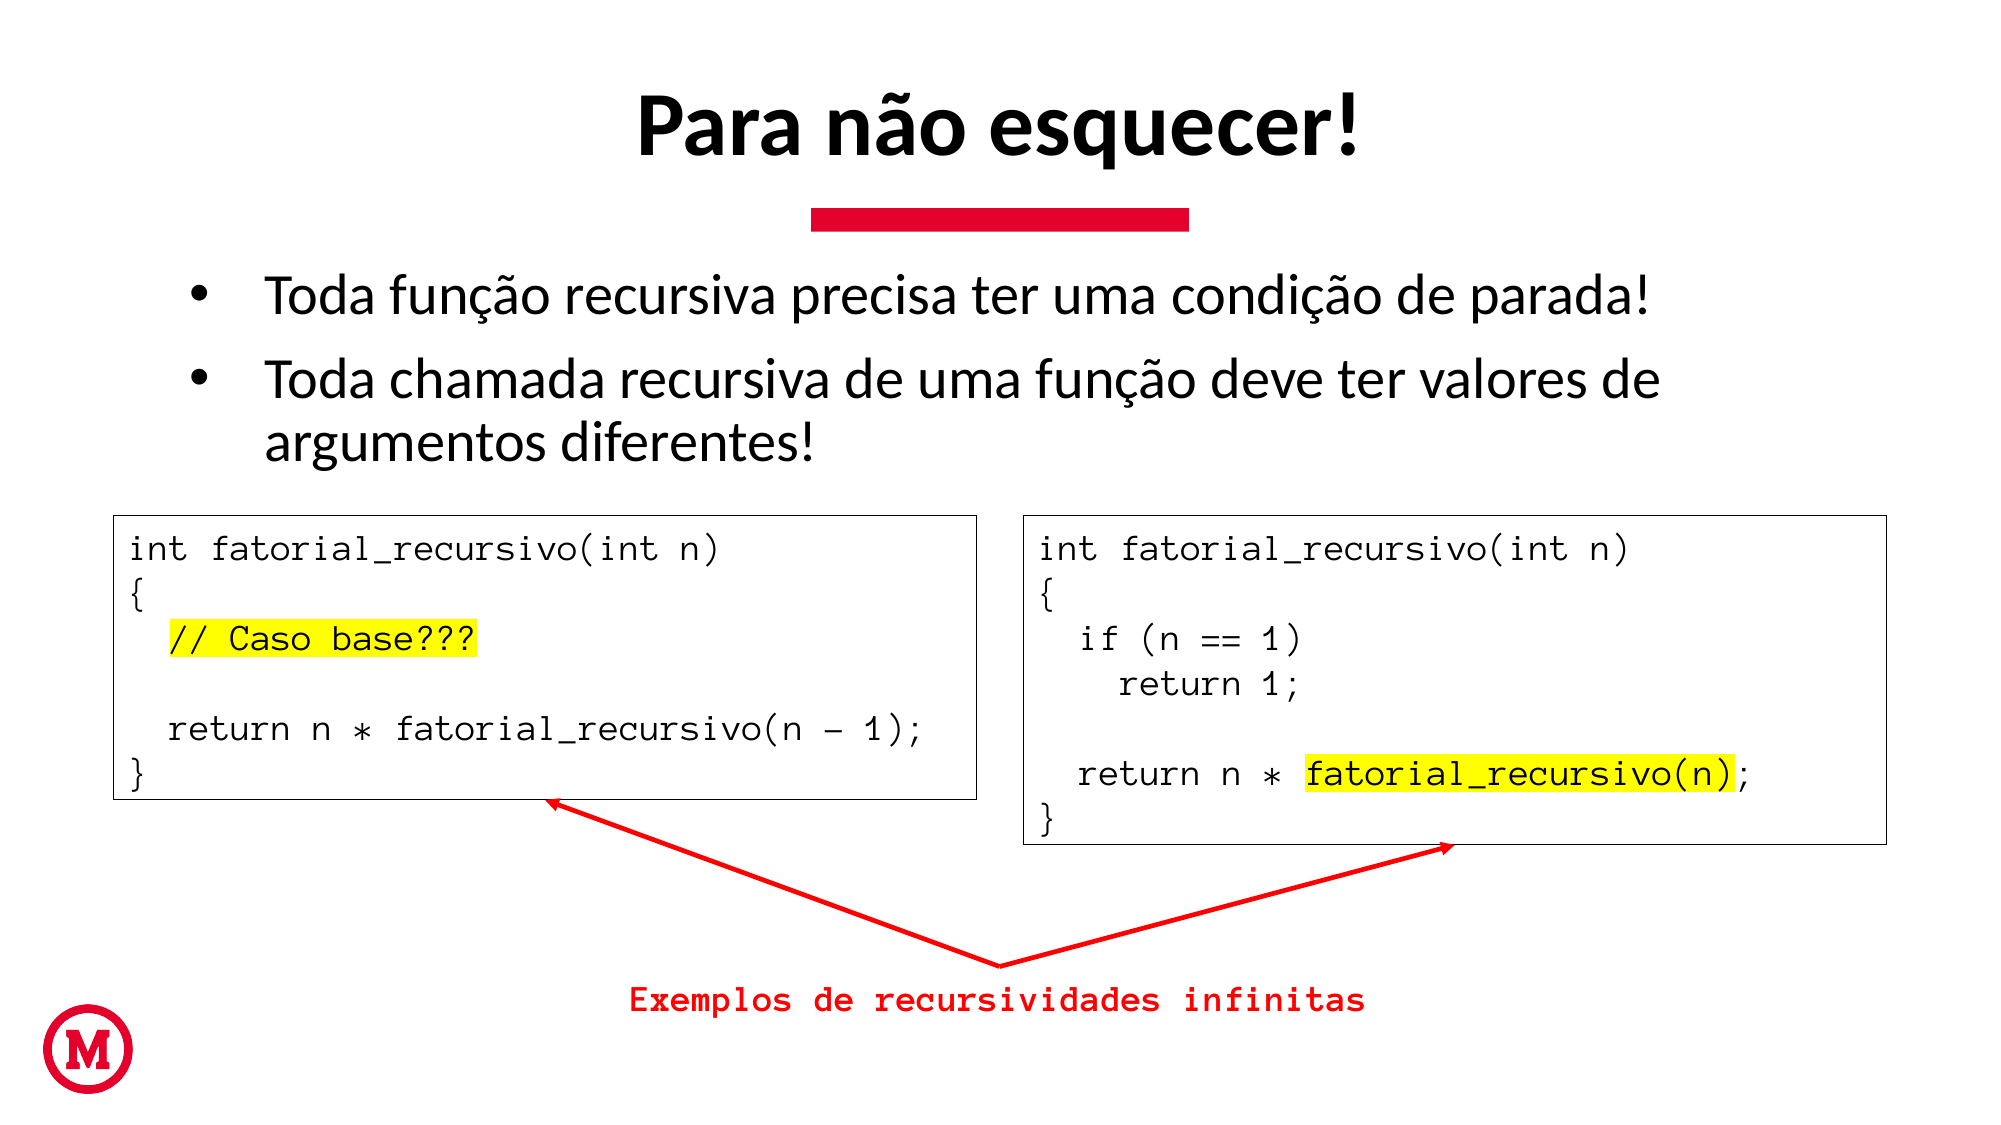

# Para não esquecer!
Toda função recursiva precisa ter uma condição de parada!
Toda chamada recursiva de uma função deve ter valores de argumentos diferentes!
int fatorial_recursivo(int n)
{
  // Caso base???

  return n * fatorial_recursivo(n - 1);
}
int fatorial_recursivo(int n)
{
  if (n == 1)
    return 1;

  return n * fatorial_recursivo(n);
}
Exemplos de recursividades infinitas